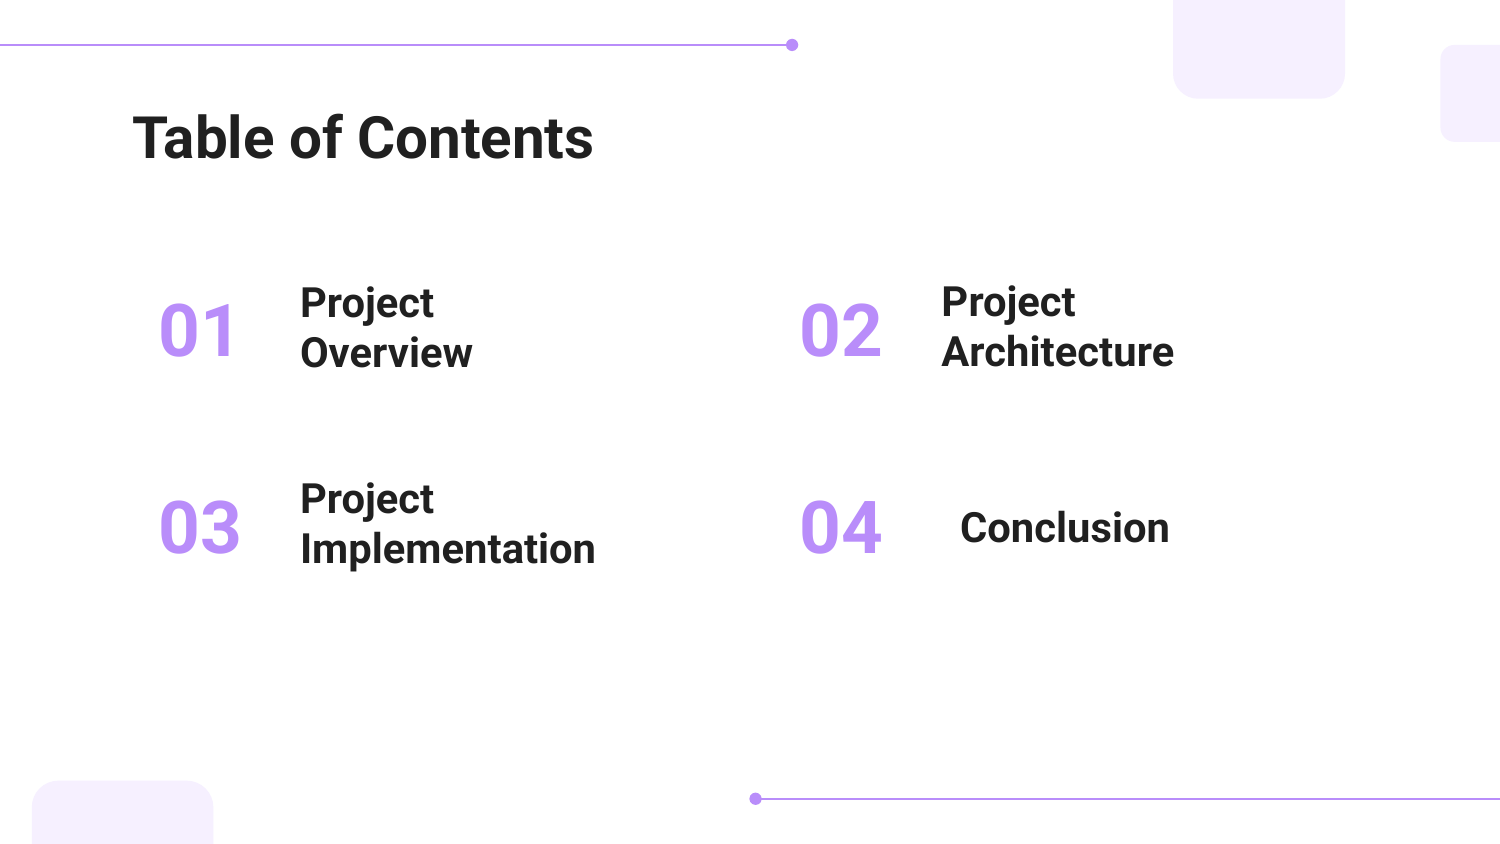

# Table of Contents
01
02
Project
Architecture
Project
Overview
Conclusion
03
Project
Implementation
04